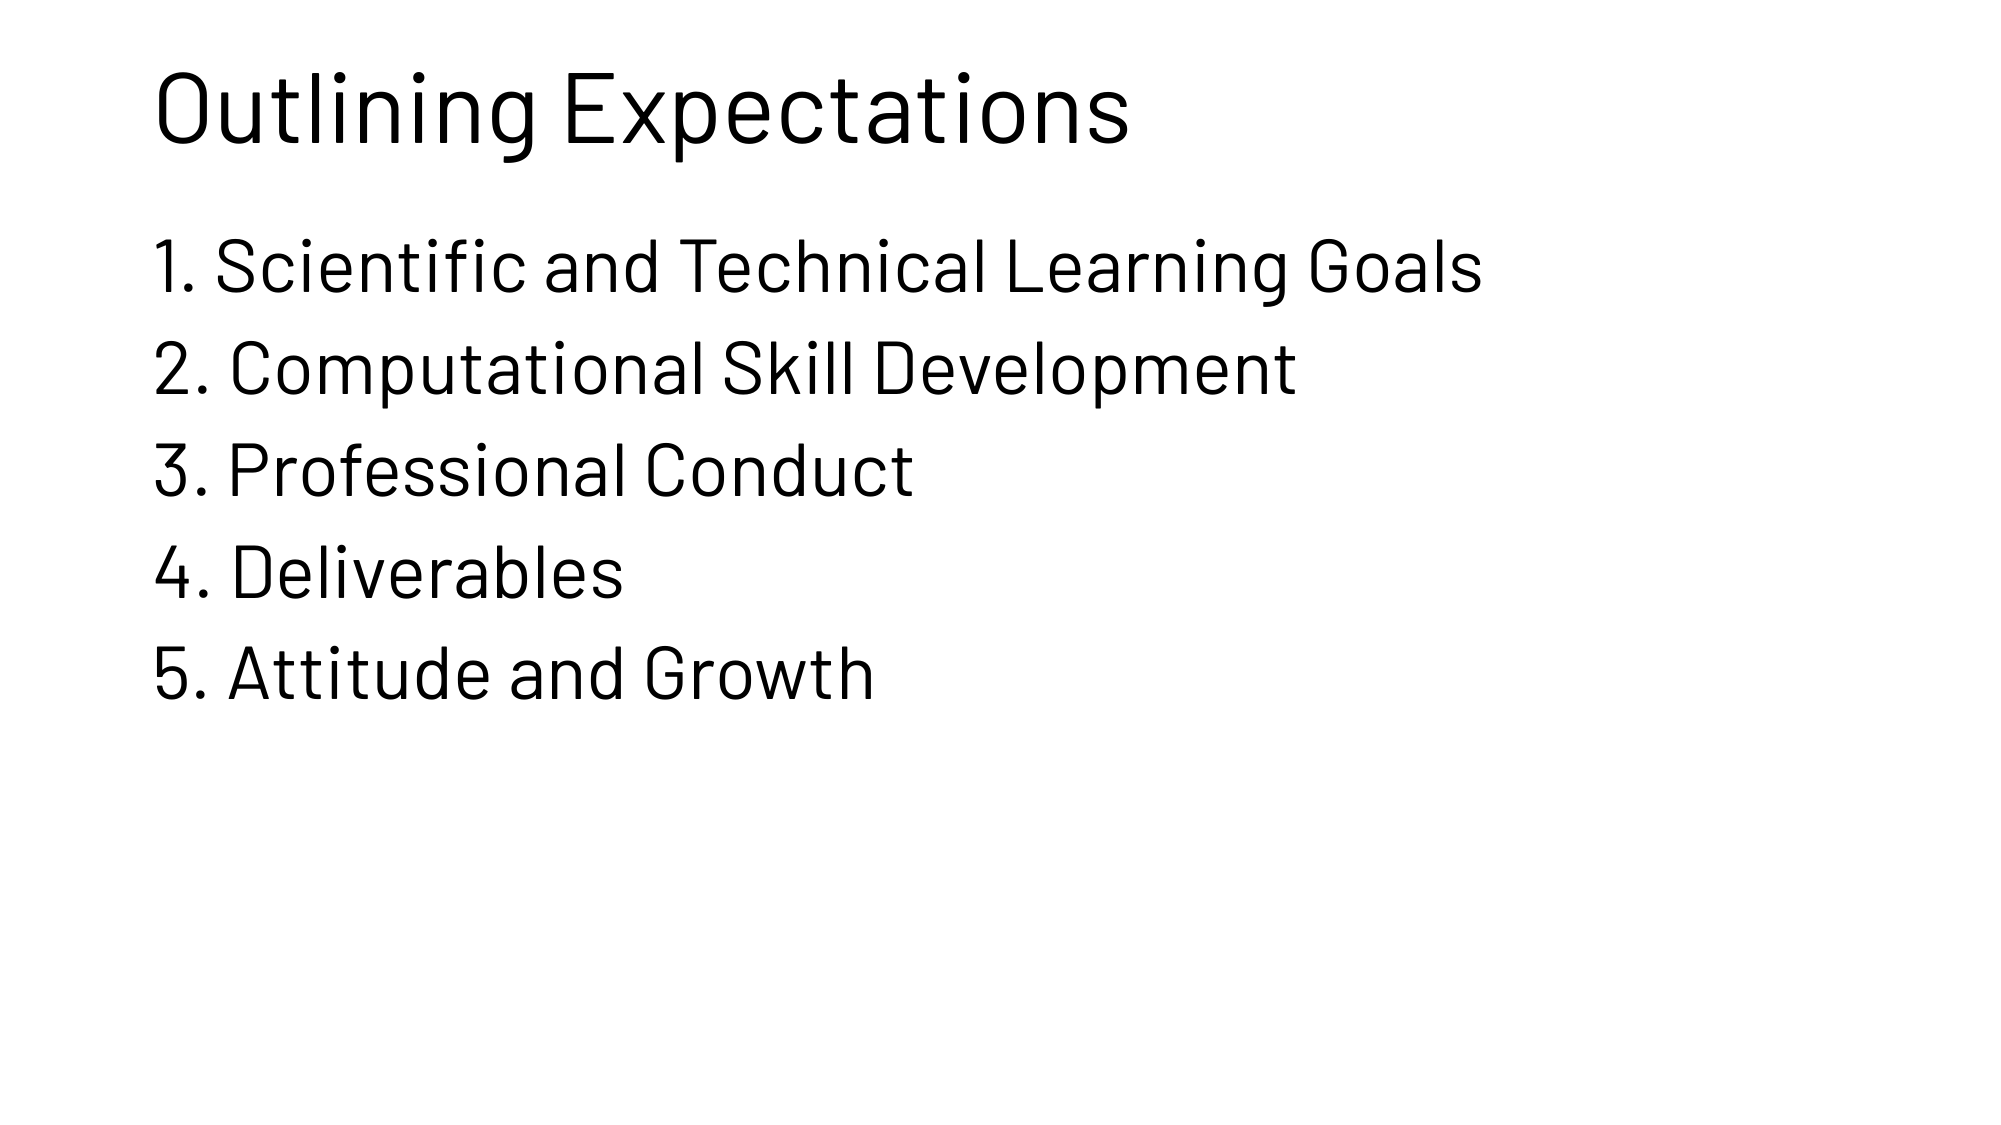

# Outlining Expectations
1. Scientific and Technical Learning Goals
2. Computational Skill Development
3. Professional Conduct
4. Deliverables
5. Attitude and Growth